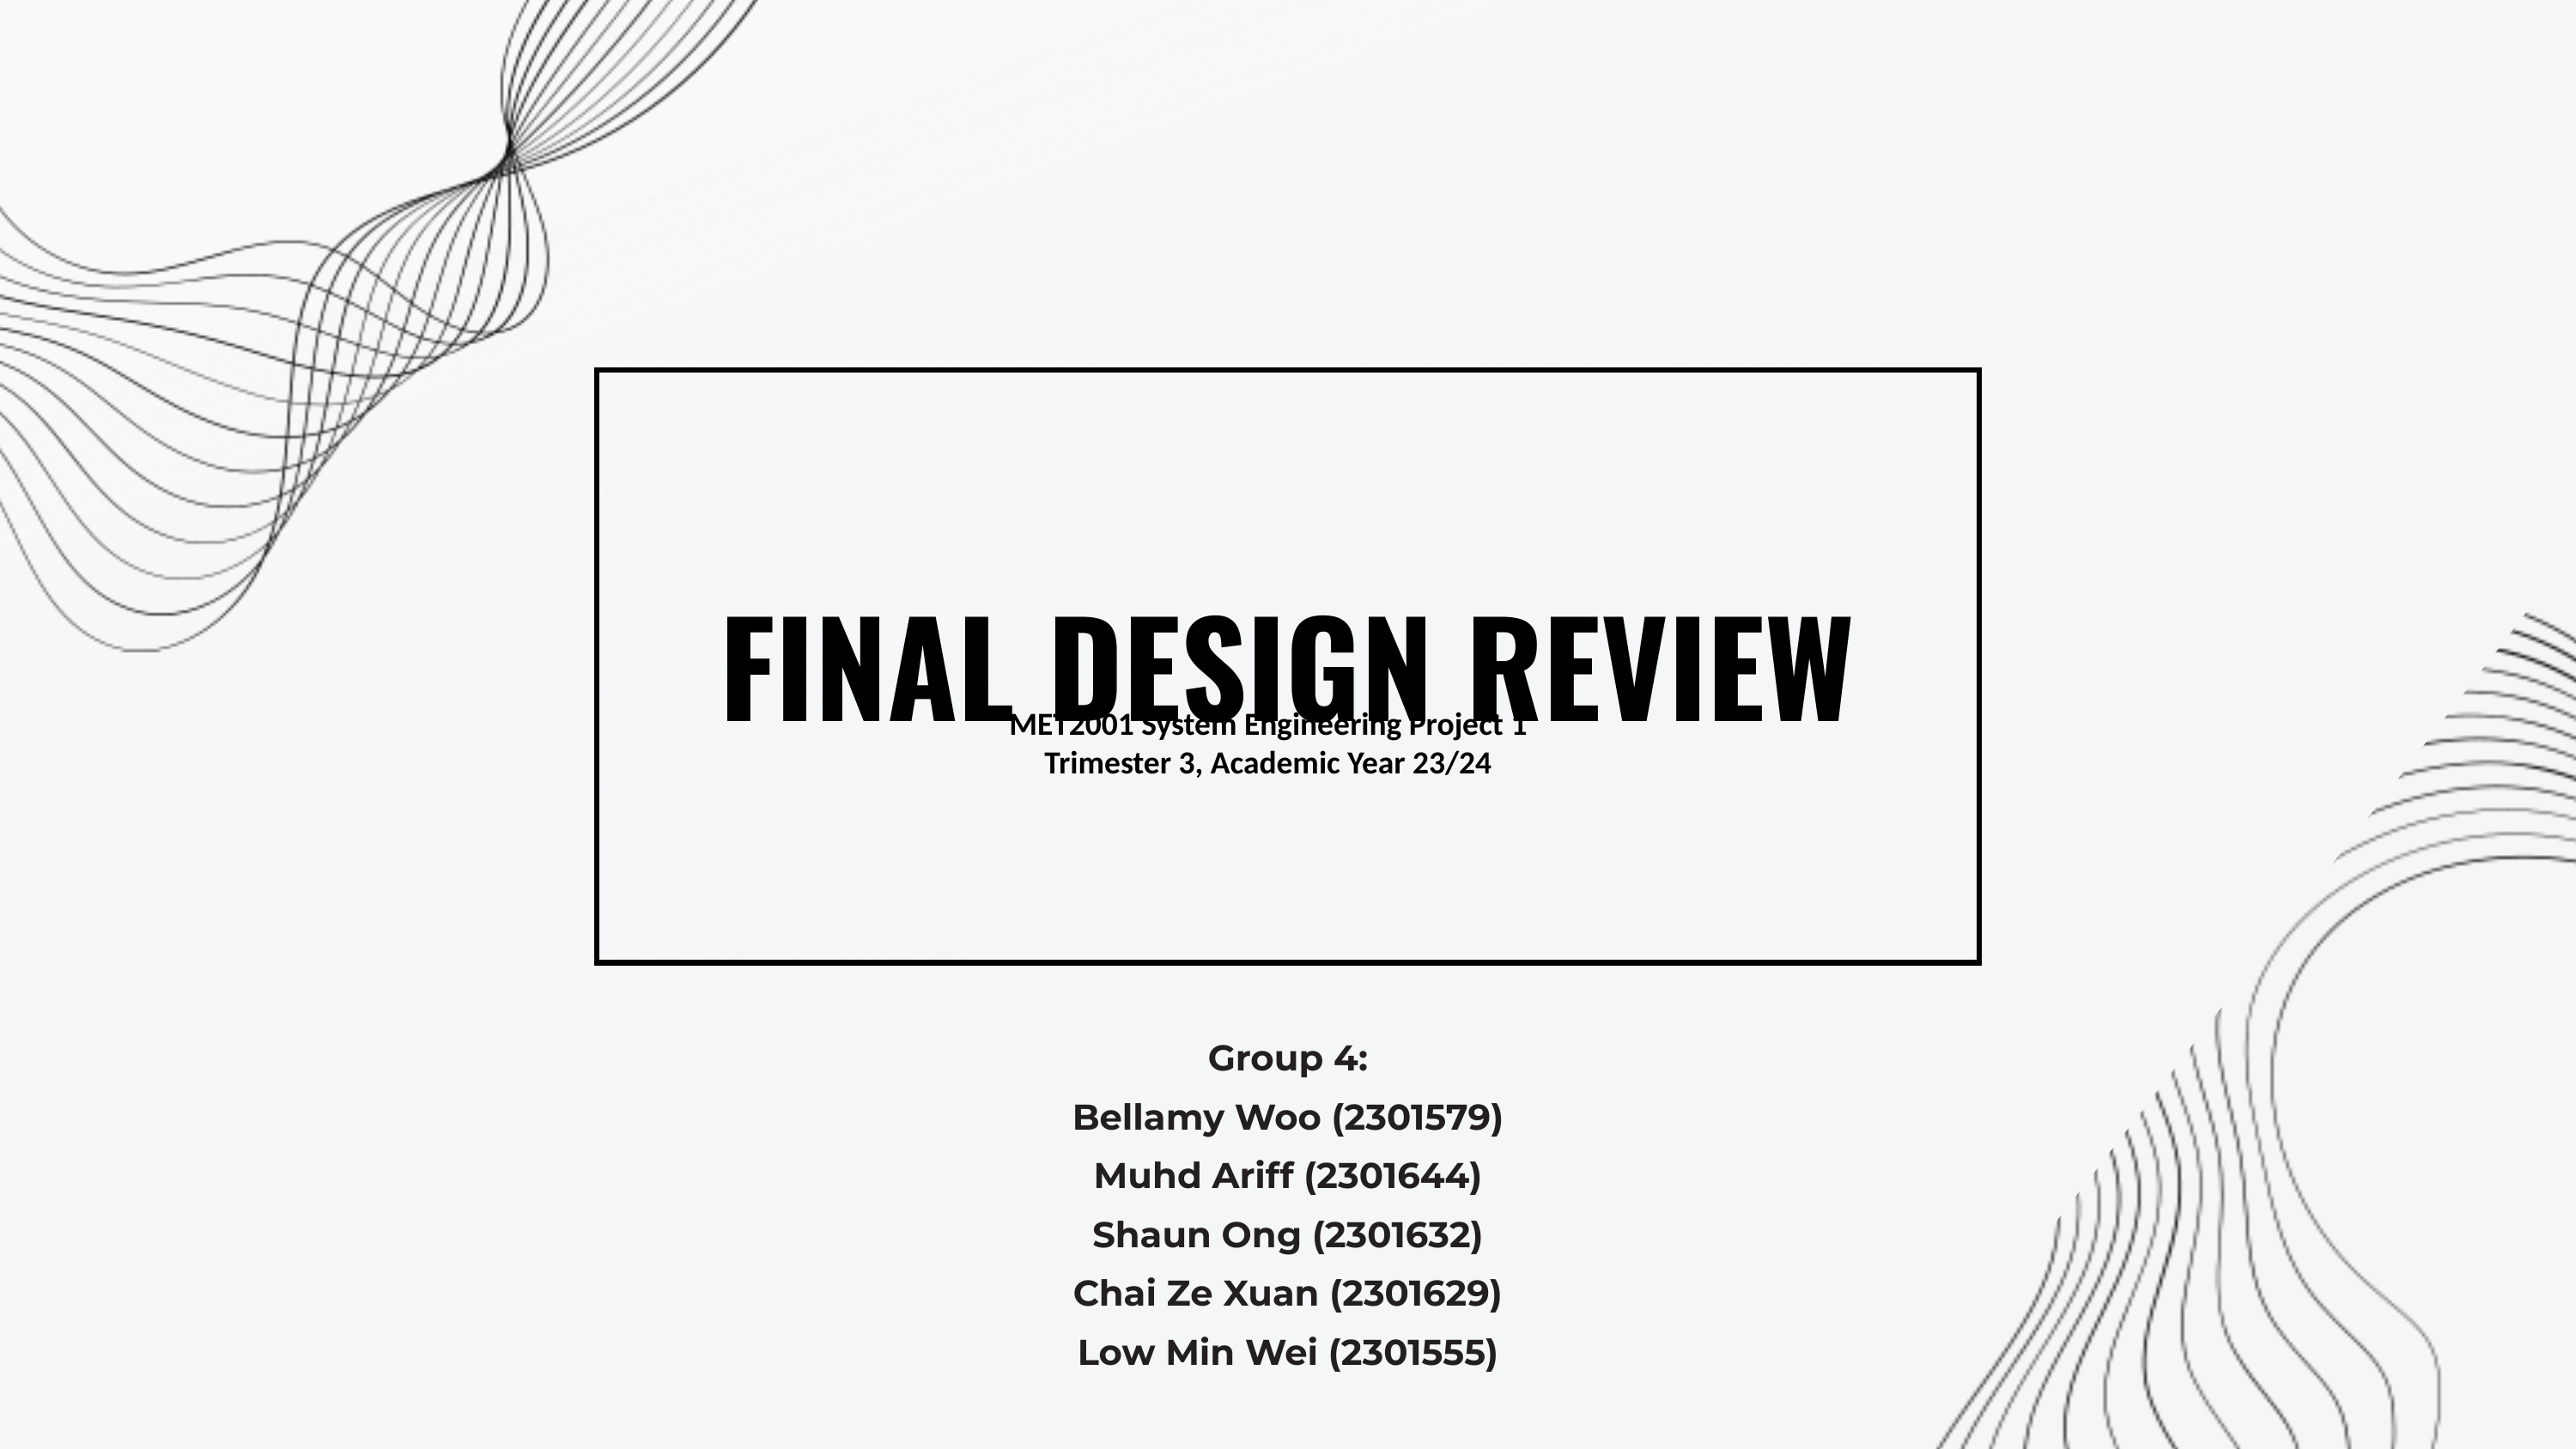

FINAL DESIGN REVIEW

MET2001 System Engineering Project 1
Trimester 3, Academic Year 23/24

Group 4:
Bellamy Woo (2301579)
Muhd Ariff (2301644)
Shaun Ong (2301632)
Chai Ze Xuan (2301629)
Low Min Wei (2301555)